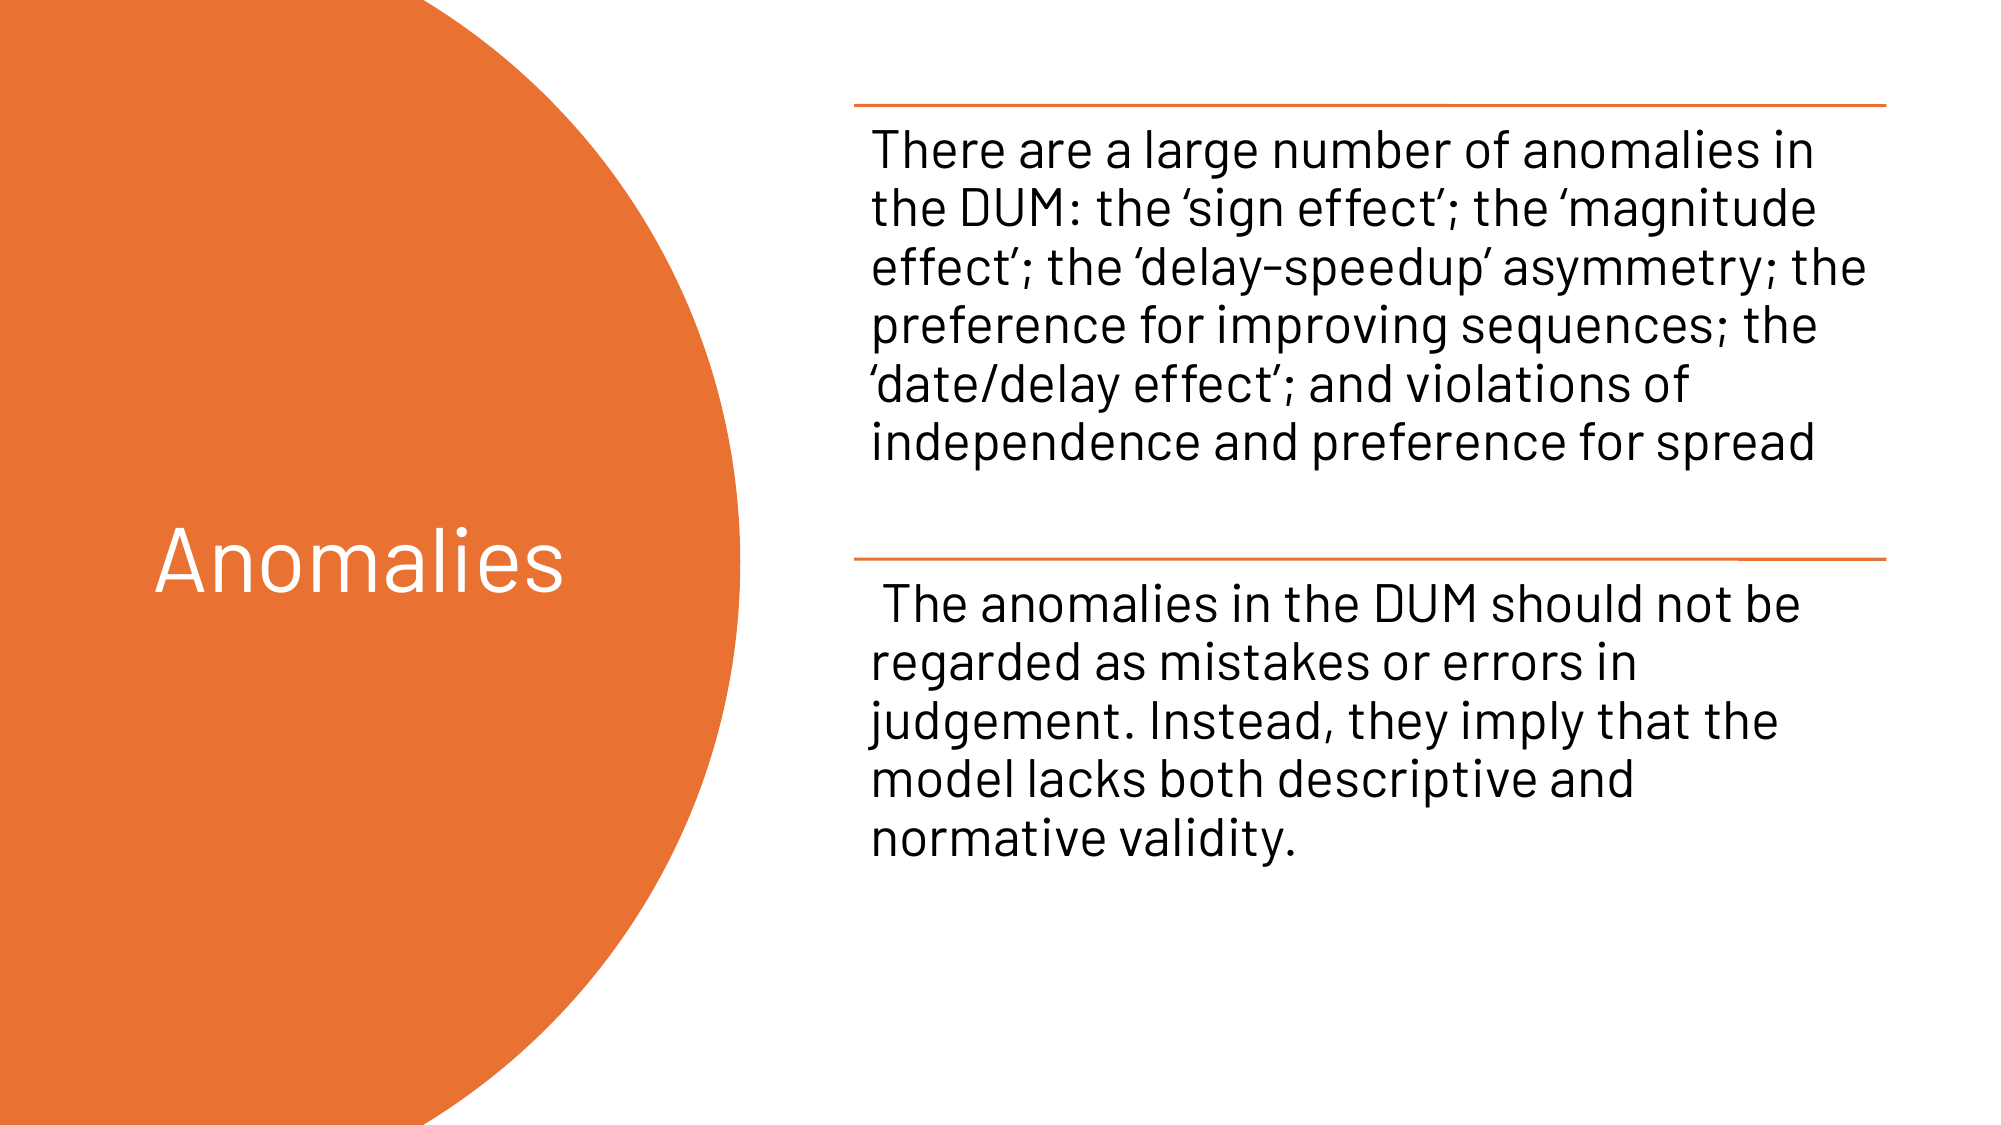

There are a large number of anomalies in the DUM: the ‘sign effect’; the ‘magnitude effect’; the ‘delay-speedup’ asymmetry; the preference for improving sequences; the ‘date/delay effect’; and violations of independence and preference for spread
 The anomalies in the DUM should not be regarded as mistakes or errors in judgement. Instead, they imply that the model lacks both descriptive and normative validity.
# Anomalies